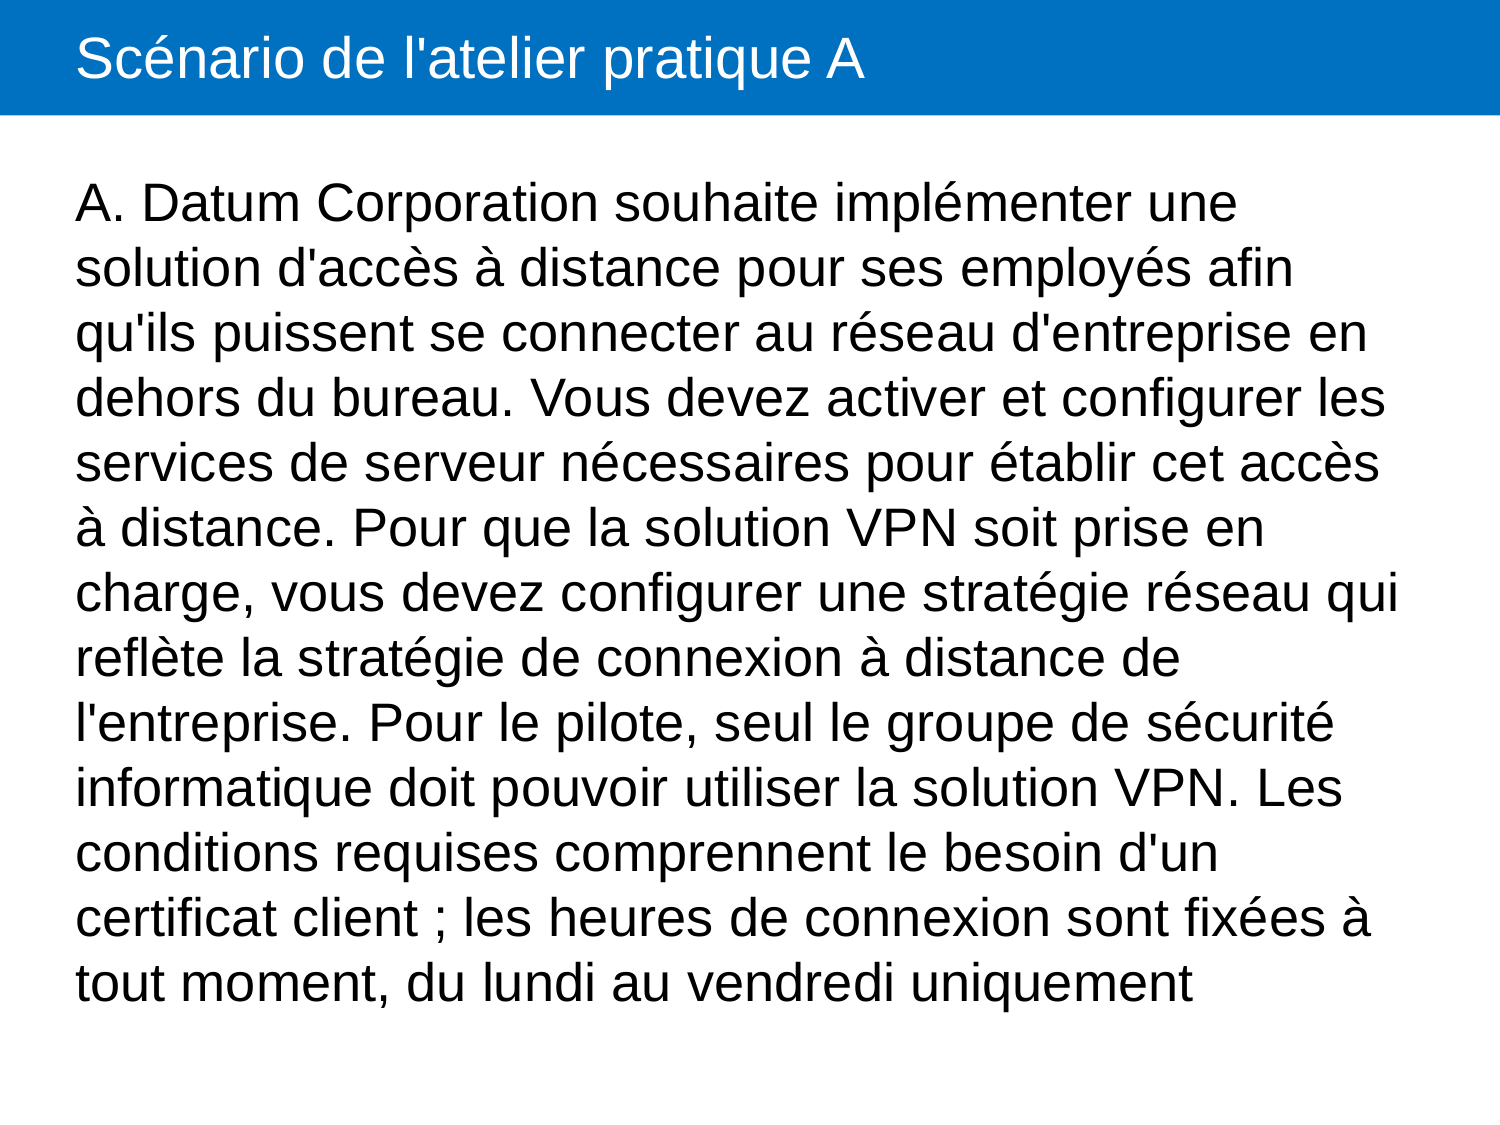

# Scénario de l'atelier pratique A
A. Datum Corporation souhaite implémenter une solution d'accès à distance pour ses employés afin qu'ils puissent se connecter au réseau d'entreprise en dehors du bureau. Vous devez activer et configurer les services de serveur nécessaires pour établir cet accès à distance. Pour que la solution VPN soit prise en charge, vous devez configurer une stratégie réseau qui reflète la stratégie de connexion à distance de l'entreprise. Pour le pilote, seul le groupe de sécurité informatique doit pouvoir utiliser la solution VPN. Les conditions requises comprennent le besoin d'un certificat client ; les heures de connexion sont fixées à tout moment, du lundi au vendredi uniquement